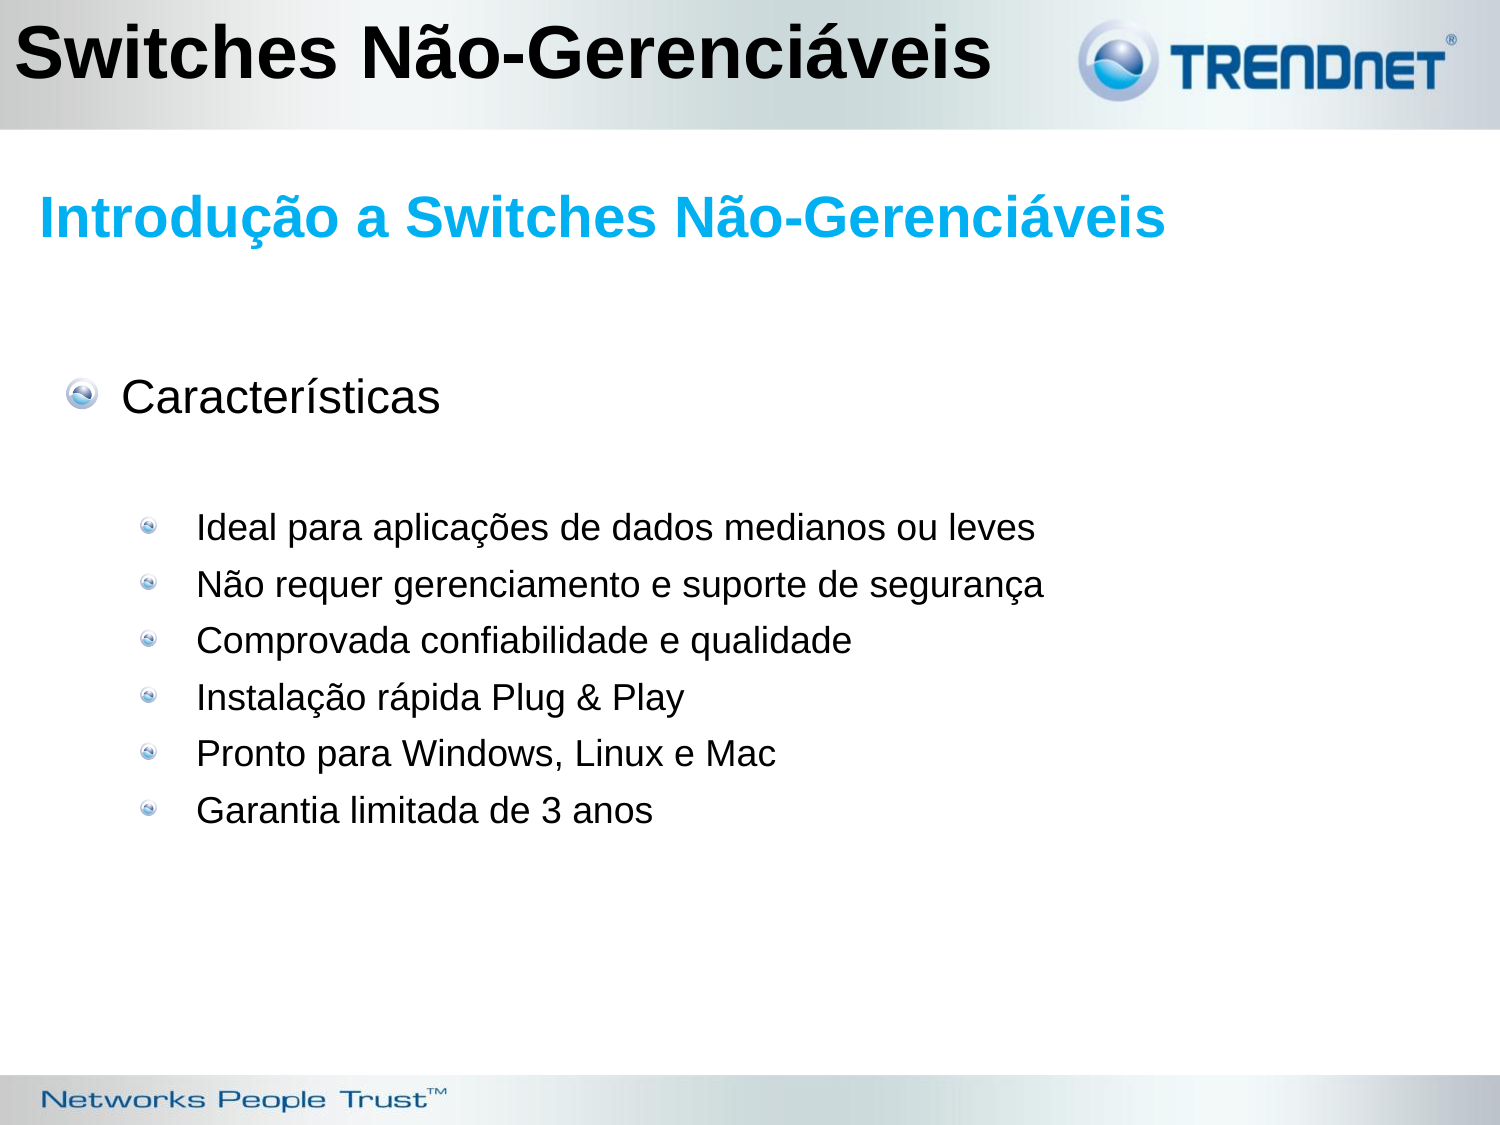

Switches Não-Gerenciáveis
Introdução a Switches Não-Gerenciáveis
Características

Ideal para aplicações de dados medianos ou leves
Não requer gerenciamento e suporte de segurança
Comprovada confiabilidade e qualidade
Instalação rápida Plug & Play
Pronto para Windows, Linux e Mac
Garantia limitada de 3 anos